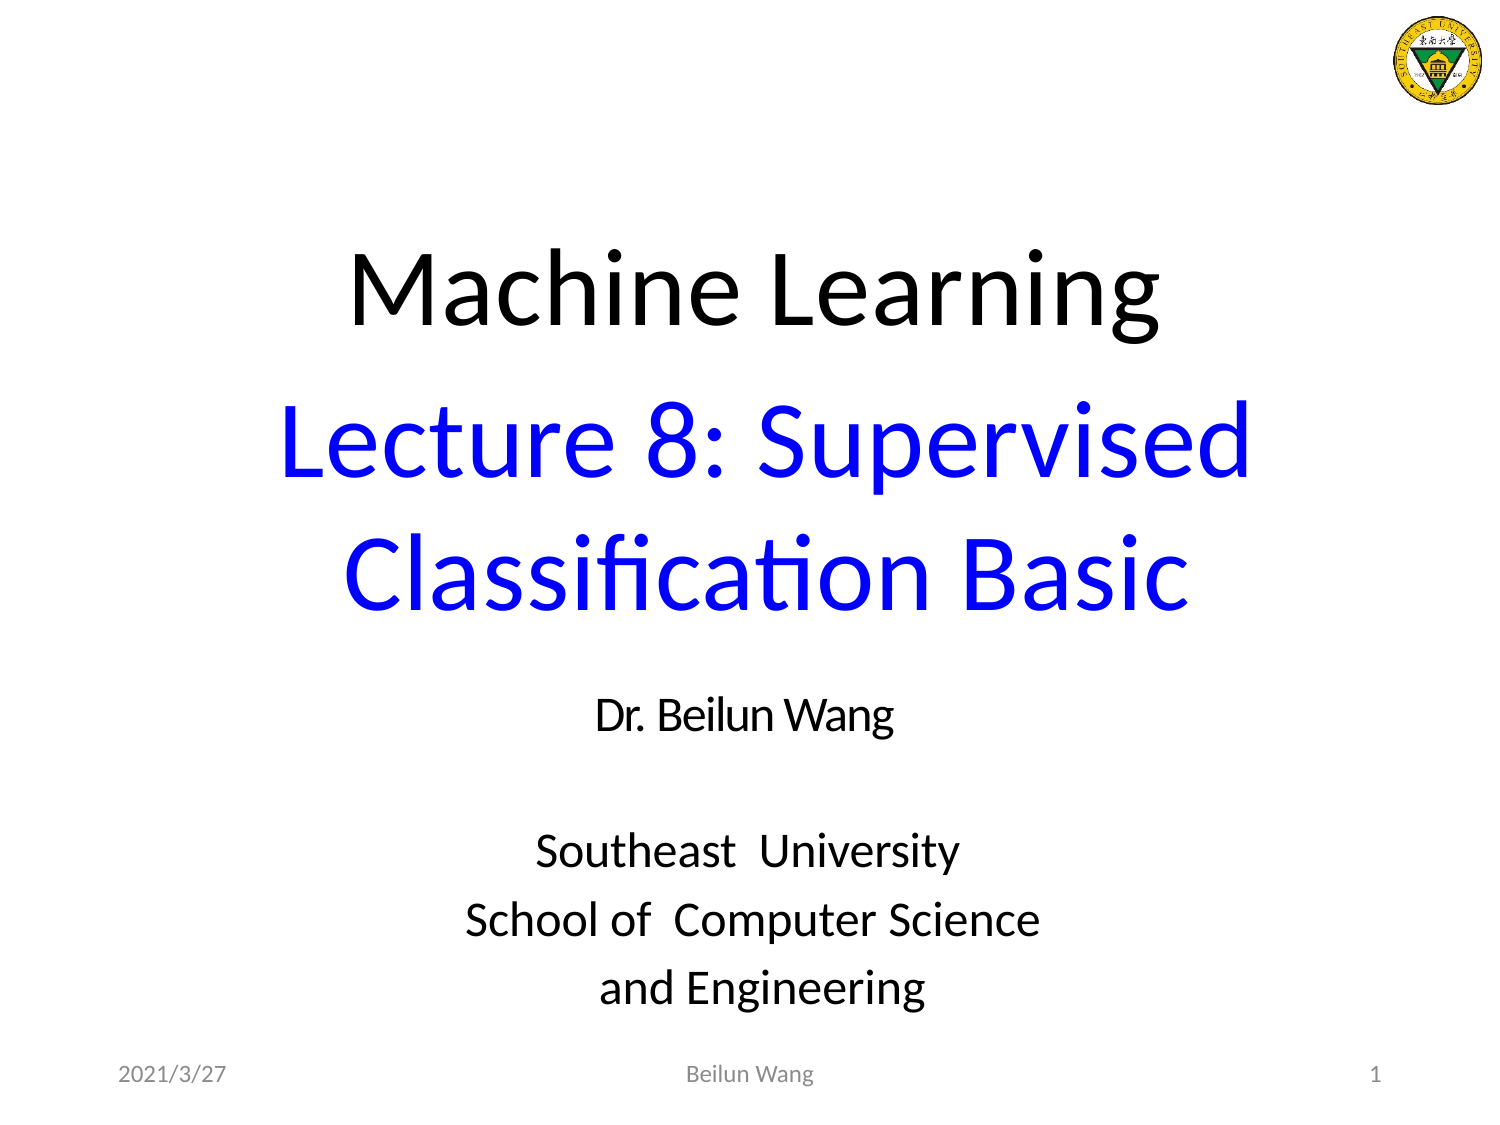

Machine Learning
Lecture 8: Supervised Classification Basic
Dr. Beilun Wang

         Southeast  University
               School of  Computer Science
                           and Engineering
2021/3/27
Beilun Wang
1